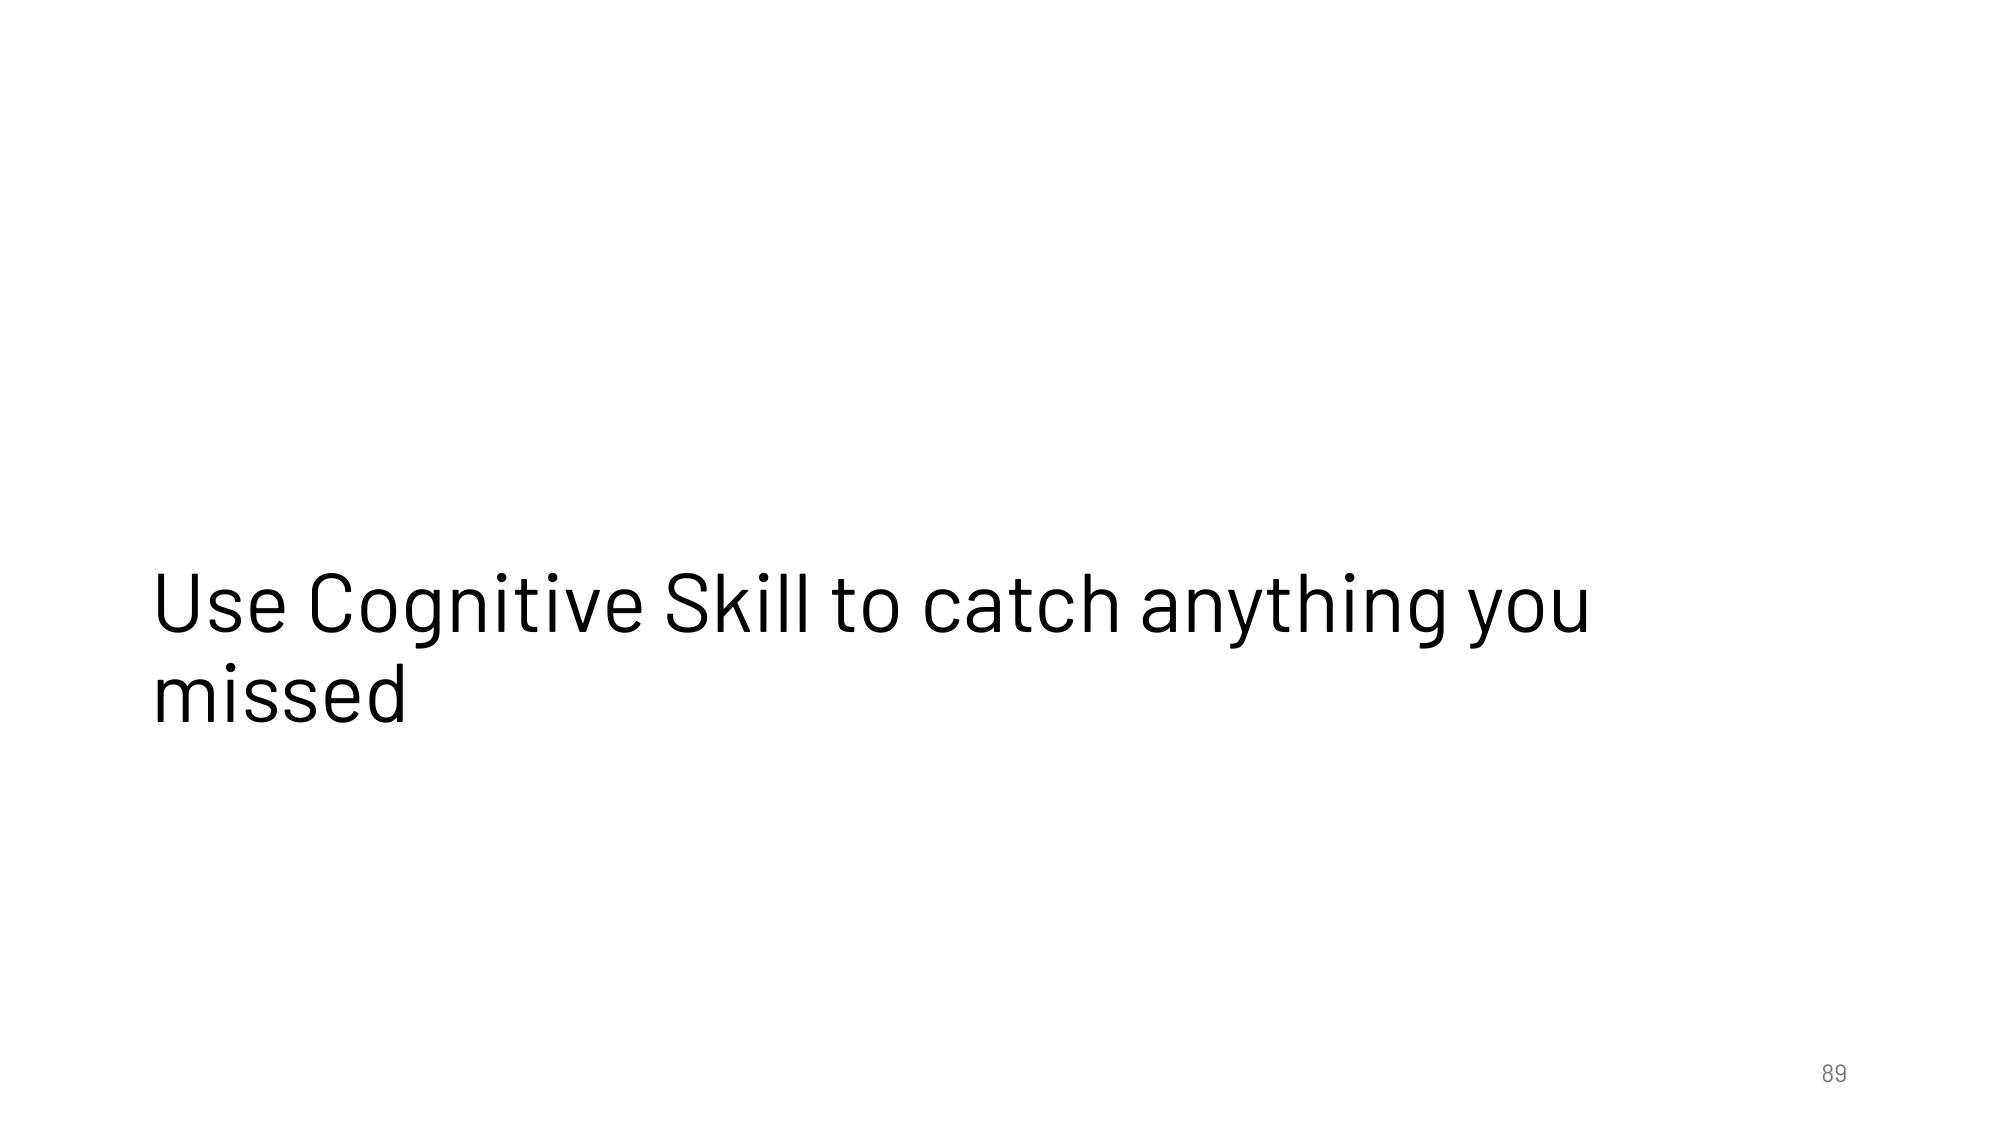

# Use Cognitive Skill to catch anything you missed

89